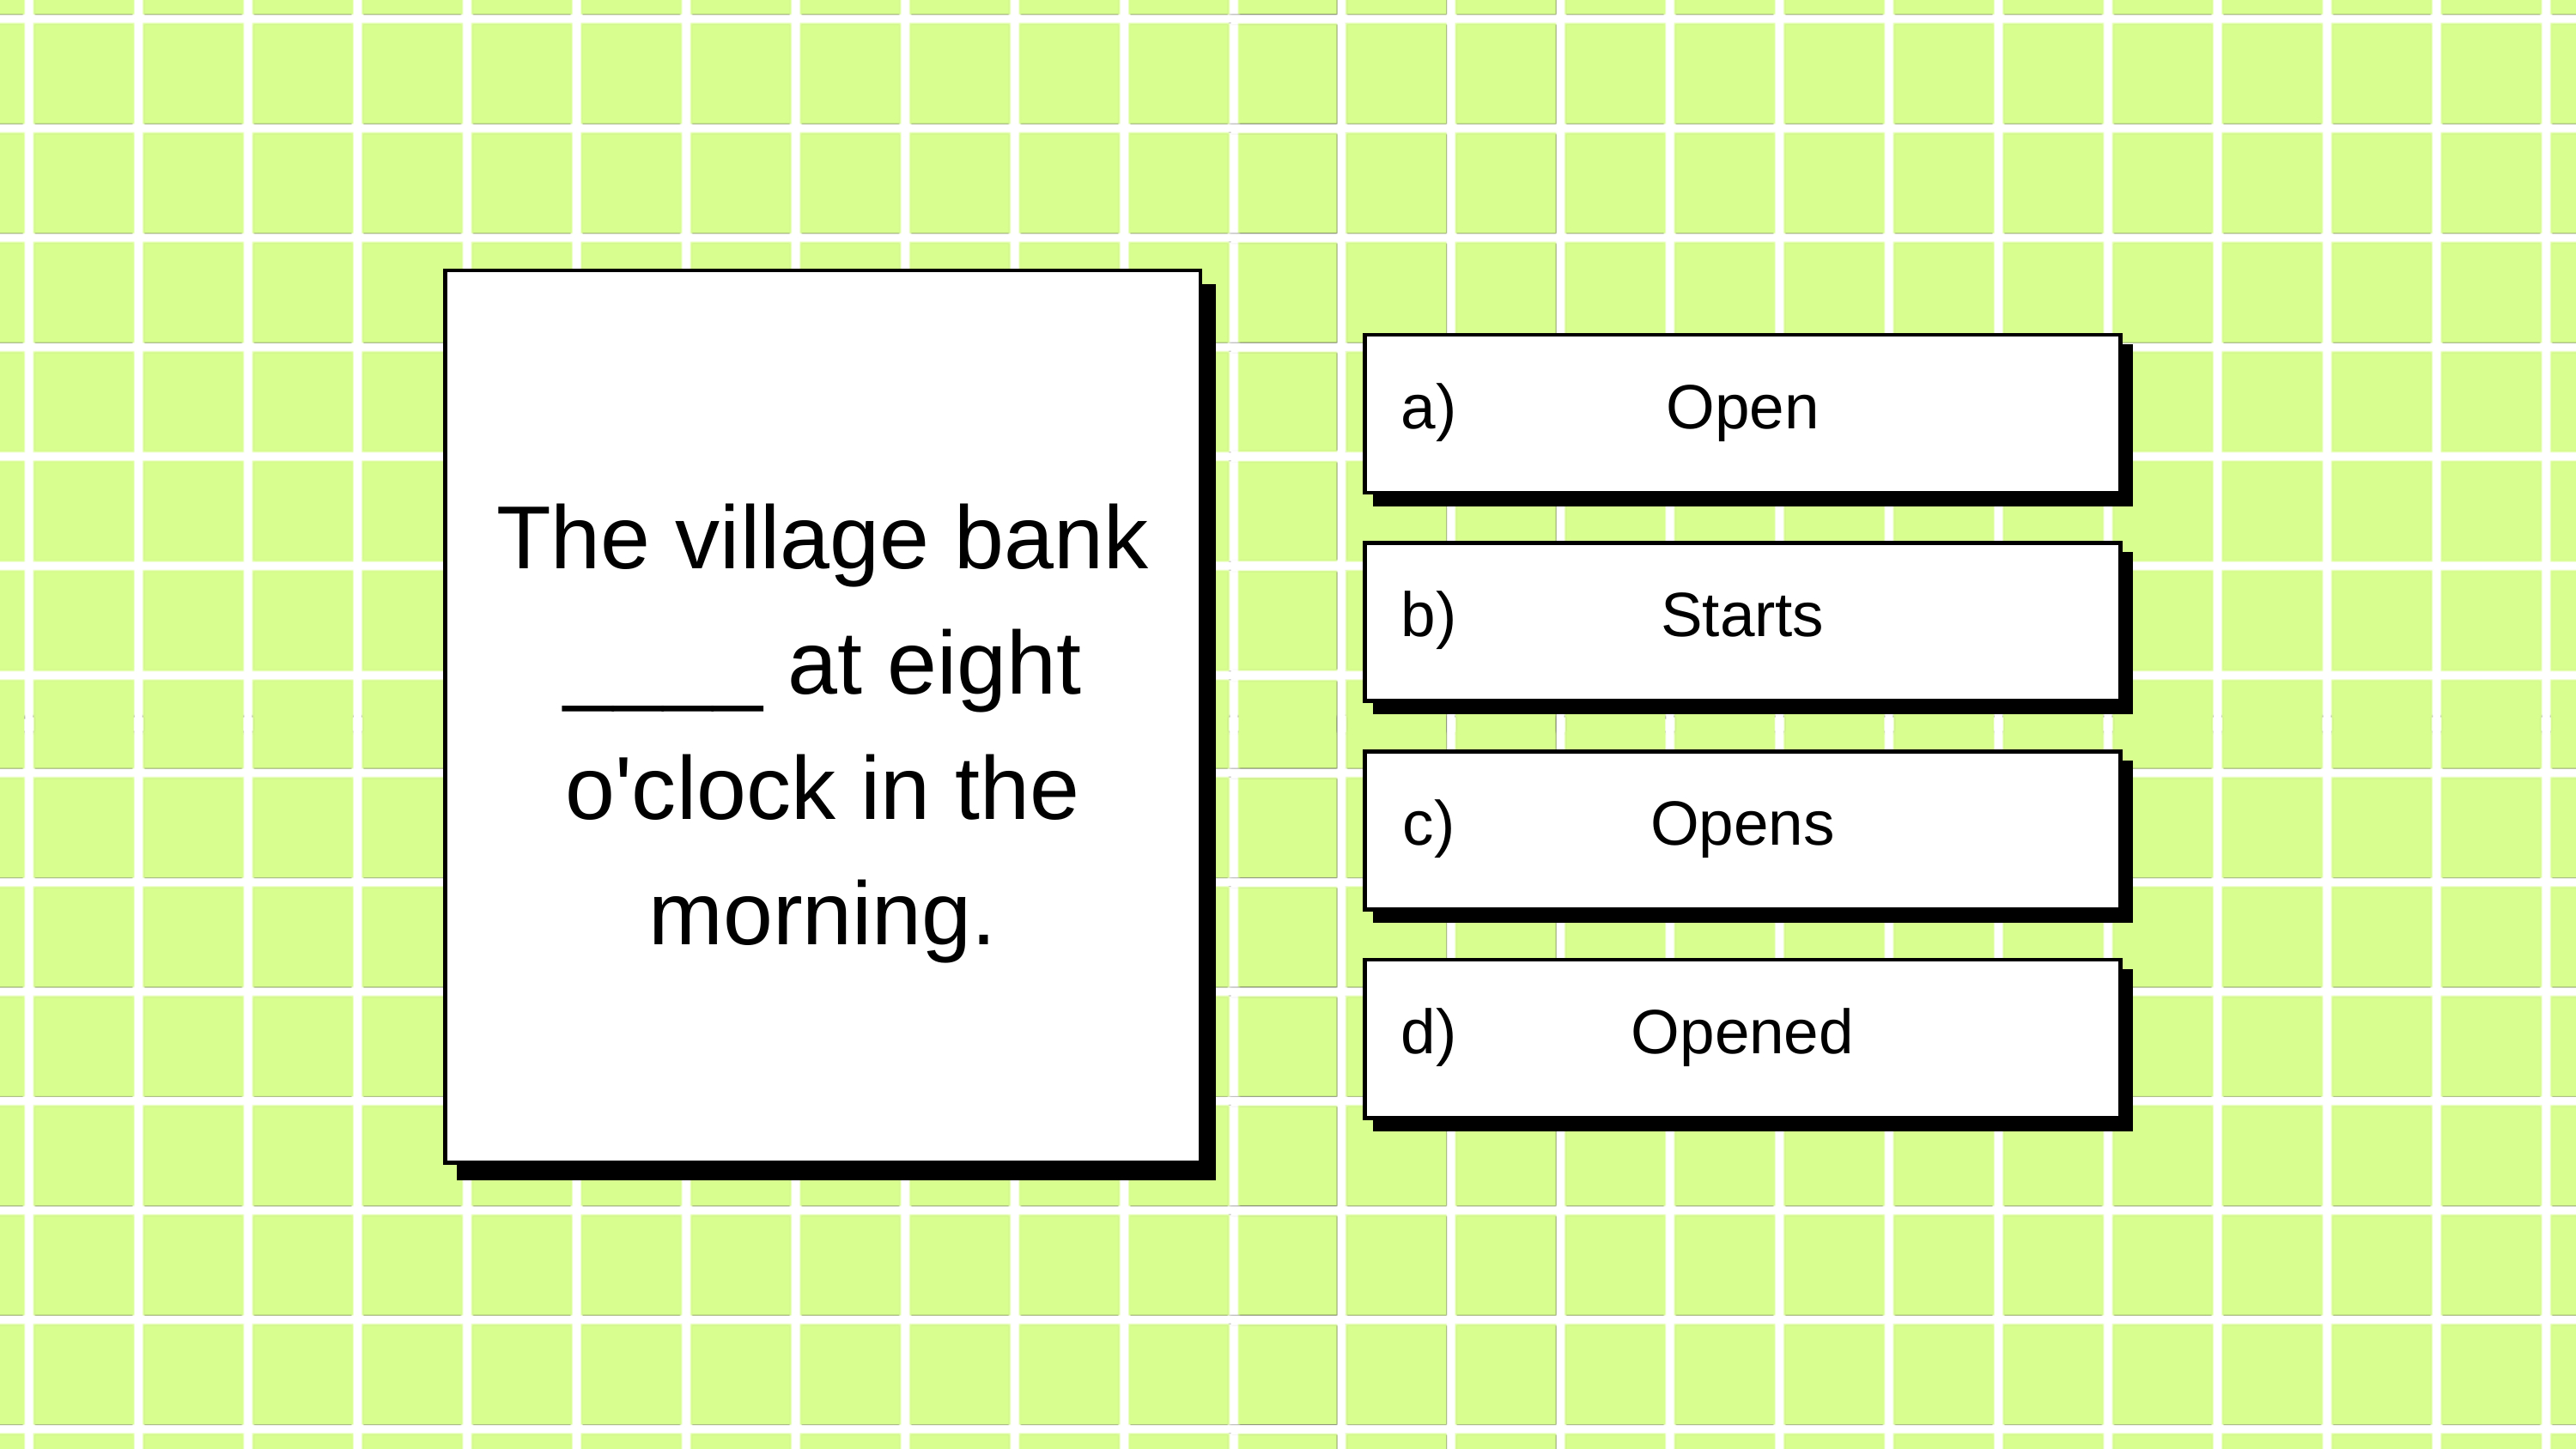

Open
a)
The village bank ____ at eight o'clock in the morning.

Starts
b)

Opens
c)

Opened
d)